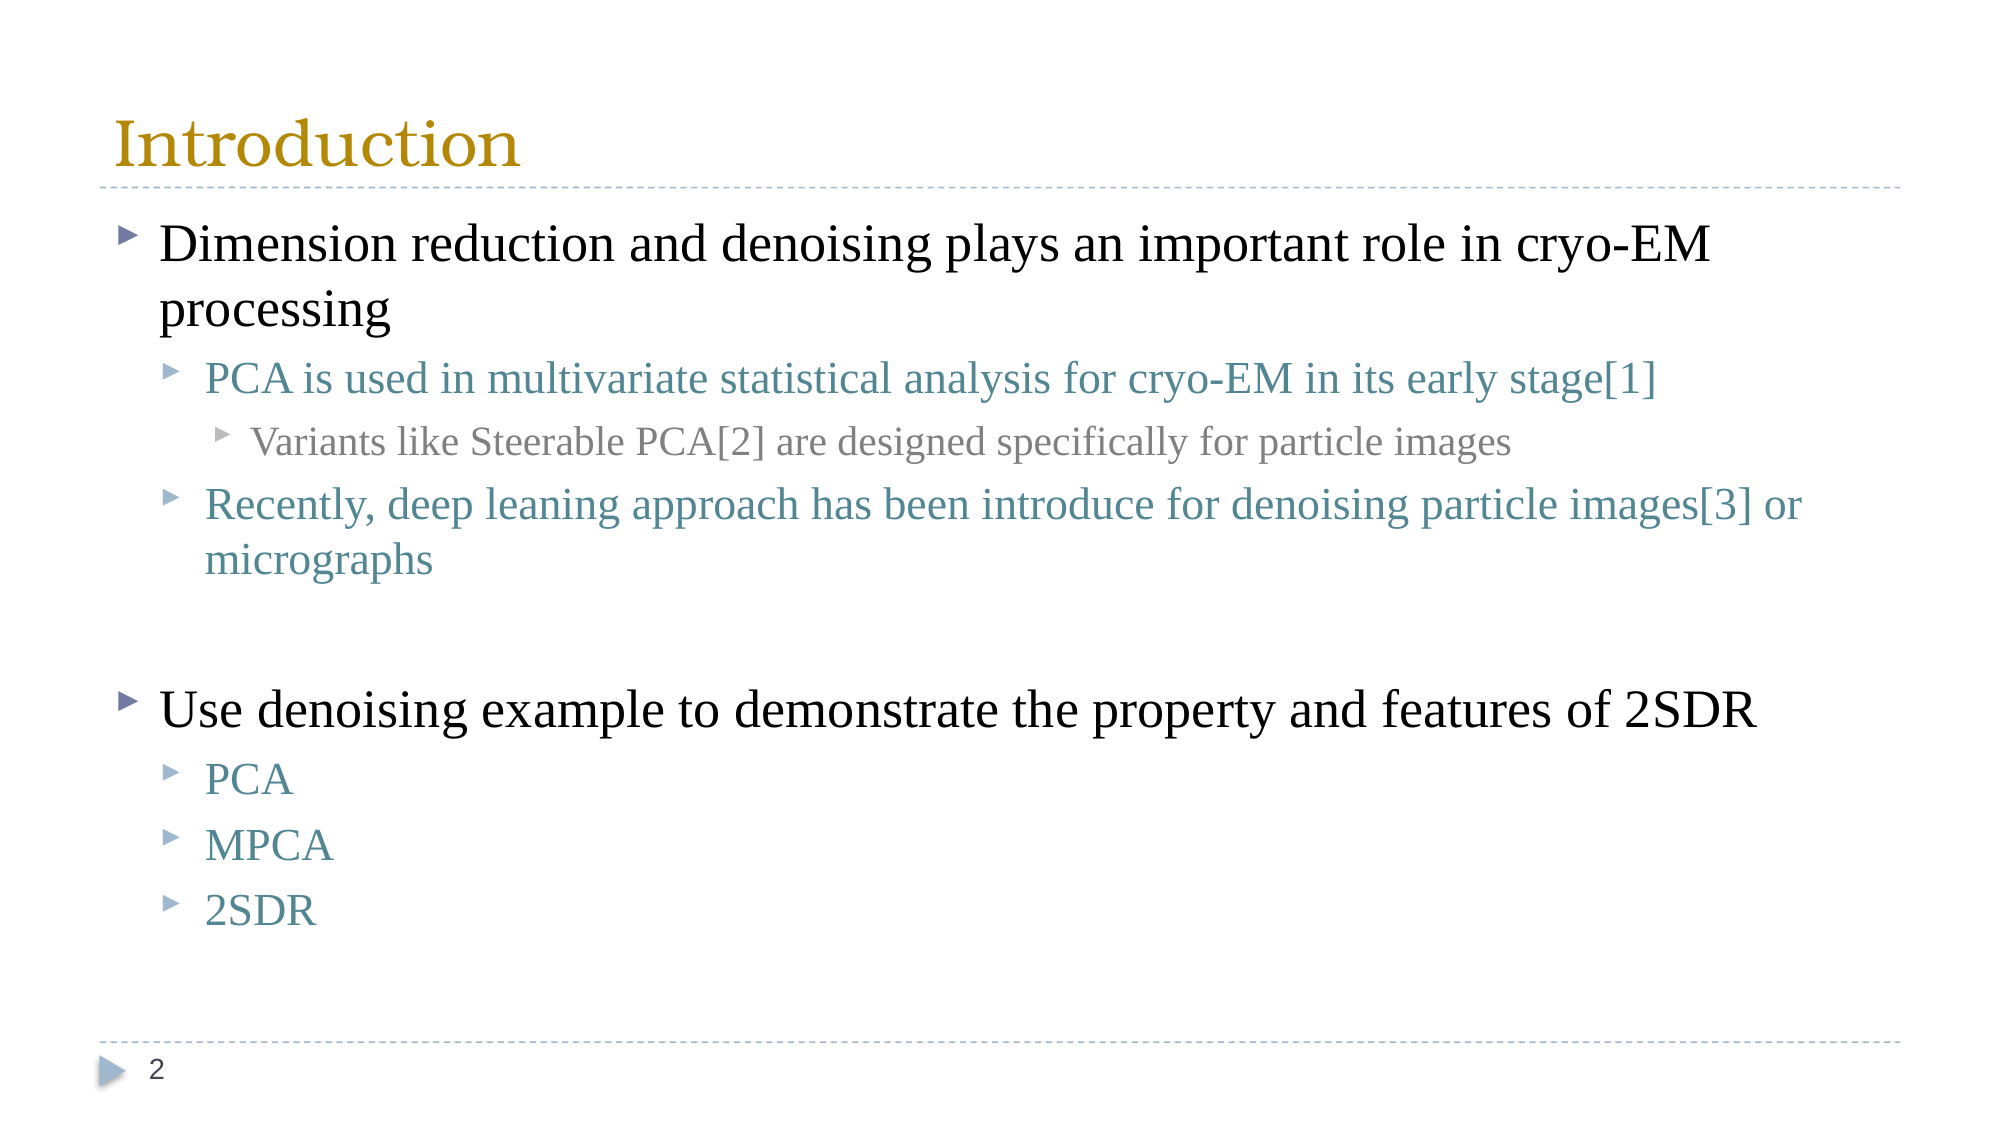

# Introduction
Dimension reduction and denoising plays an important role in cryo-EM processing
PCA is used in multivariate statistical analysis for cryo-EM in its early stage[1]
Variants like Steerable PCA[2] are designed specifically for particle images
Recently, deep leaning approach has been introduce for denoising particle images[3] or micrographs

Use denoising example to demonstrate the property and features of 2SDR
PCA
MPCA
2SDR

2